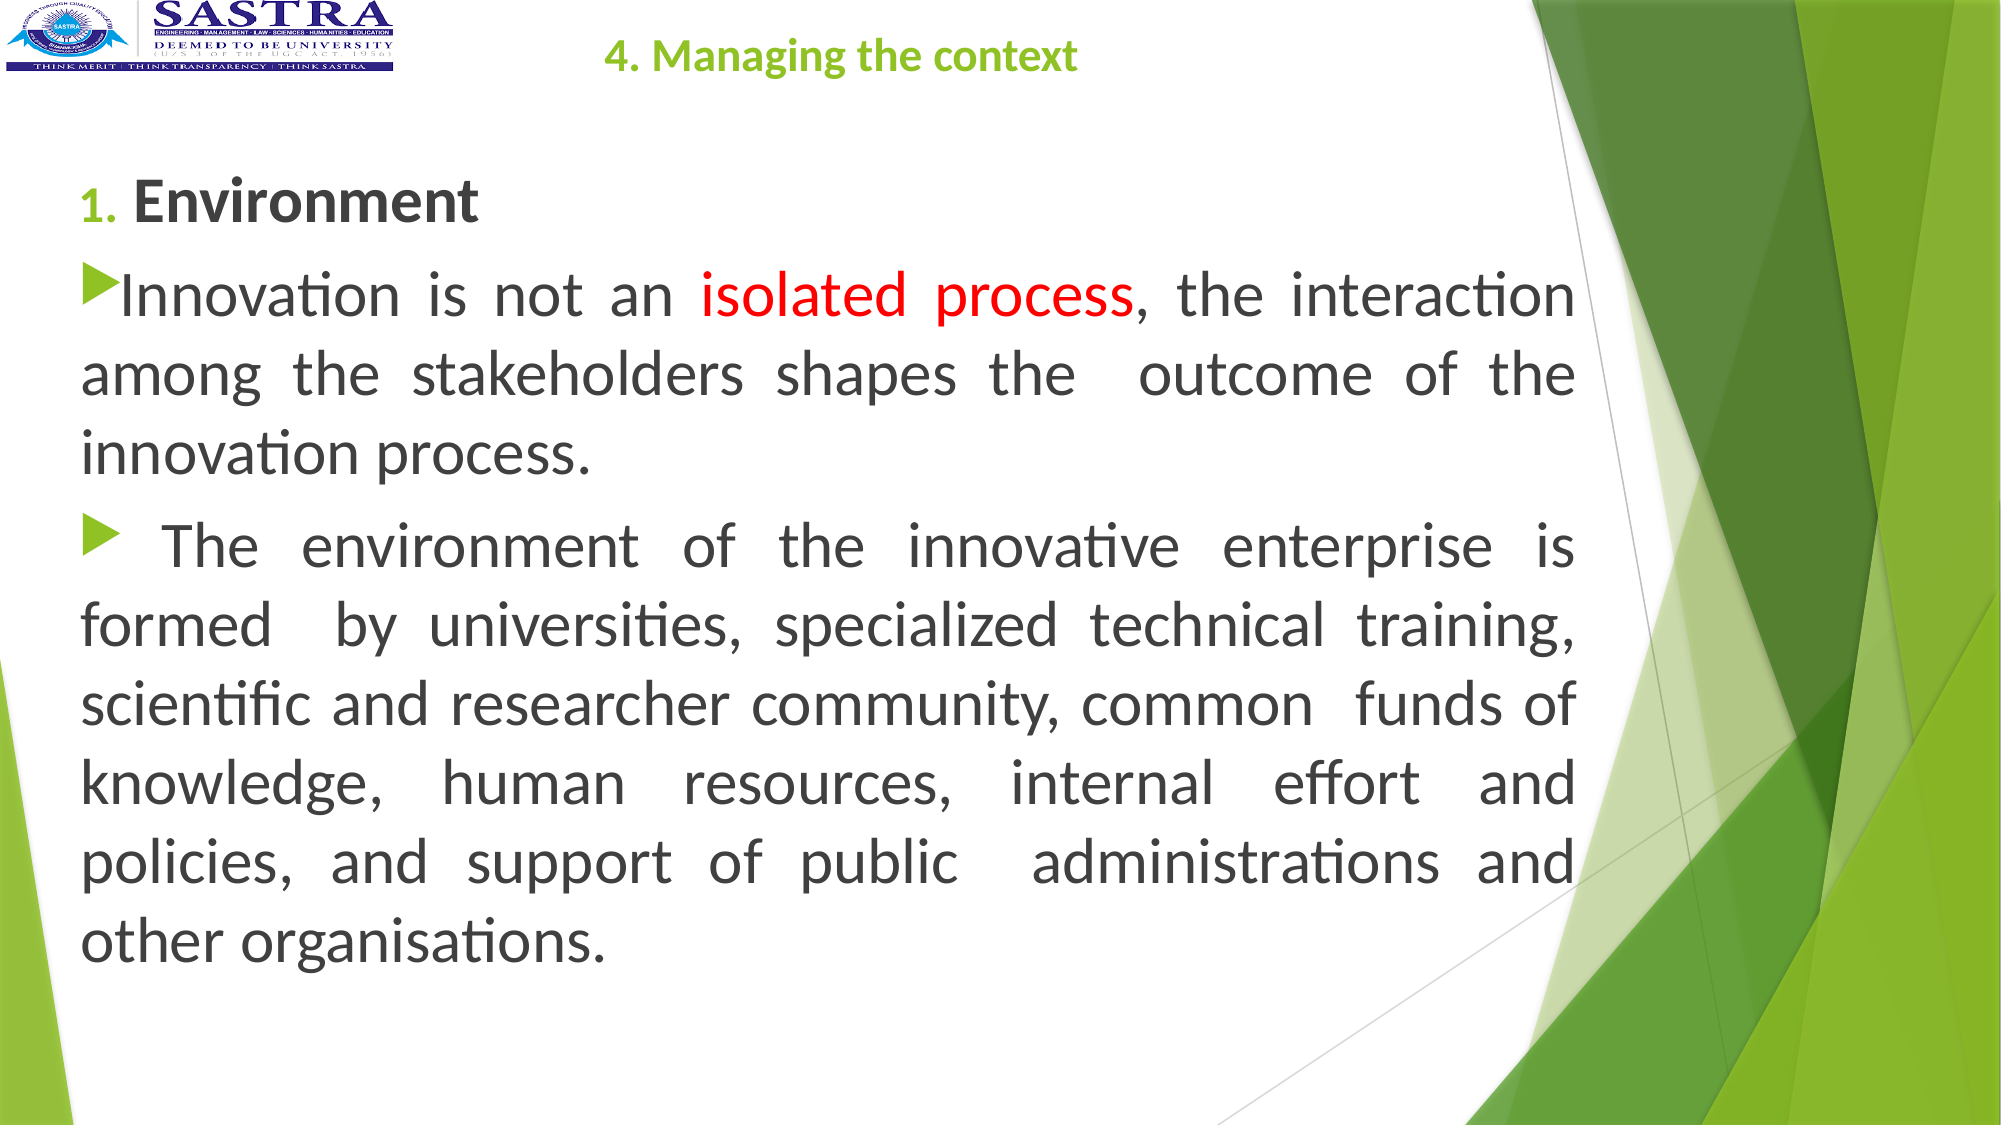

# 4. Managing the context

Environment
Innovation is not an isolated process, the interaction among the stakeholders shapes the  outcome of the innovation process.
 The environment of the innovative enterprise is formed  by universities, specialized technical training, scientific and researcher community, common  funds of knowledge, human resources, internal effort and policies, and support of public  administrations and other organisations.